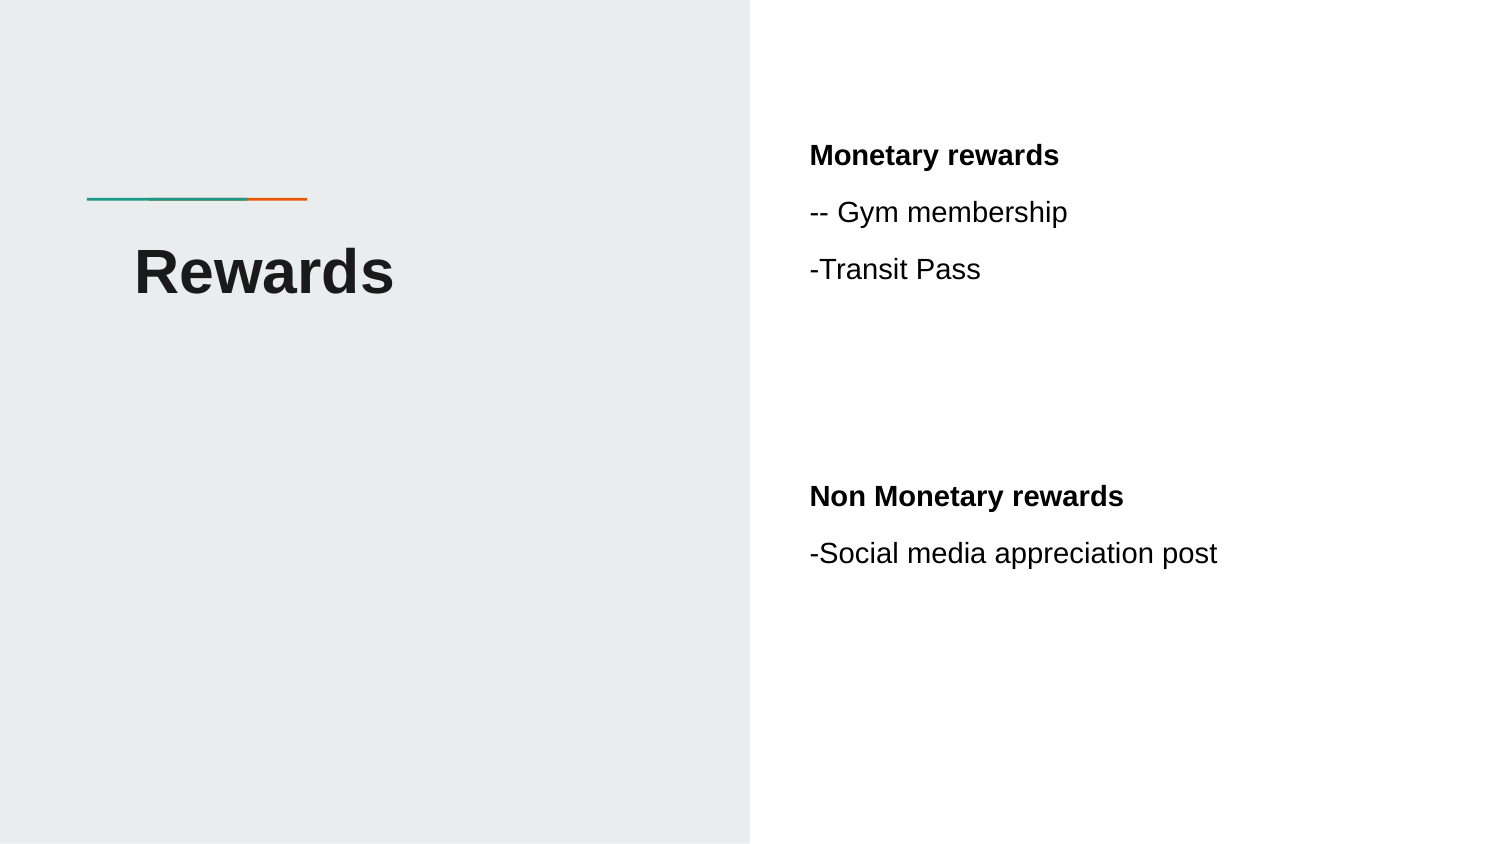

Monetary rewards
-- Gym membership
-Transit Pass

Non Monetary rewards
-Social media appreciation post
# Rewards